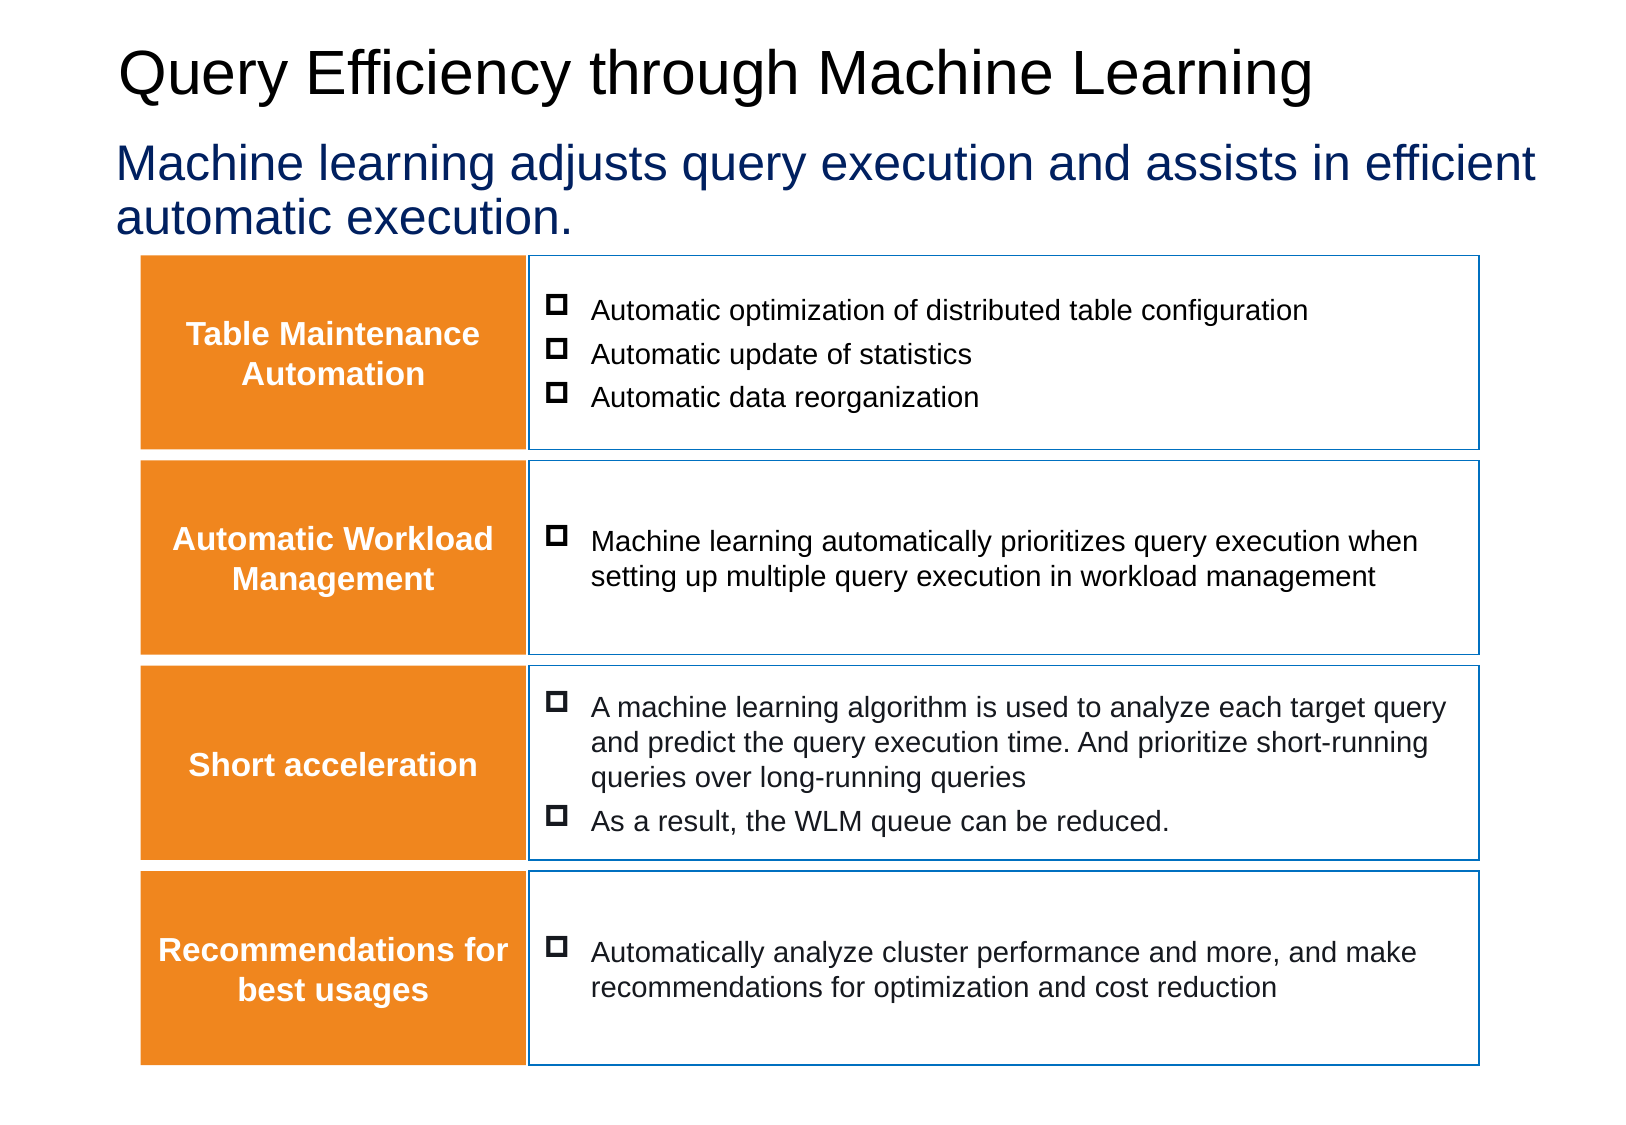

Query Efficiency through Machine Learning
Machine learning adjusts query execution and assists in efficient automatic execution.
Table Maintenance
Automation
Automatic optimization of distributed table configuration
Automatic update of statistics
Automatic data reorganization
Automatic Workload Management
Machine learning automatically prioritizes query execution when setting up multiple query execution in workload management
Short acceleration
A machine learning algorithm is used to analyze each target query and predict the query execution time. And prioritize short-running queries over long-running queries
As a result, the WLM queue can be reduced.
Recommendations for best usages
Automatically analyze cluster performance and more, and make recommendations for optimization and cost reduction